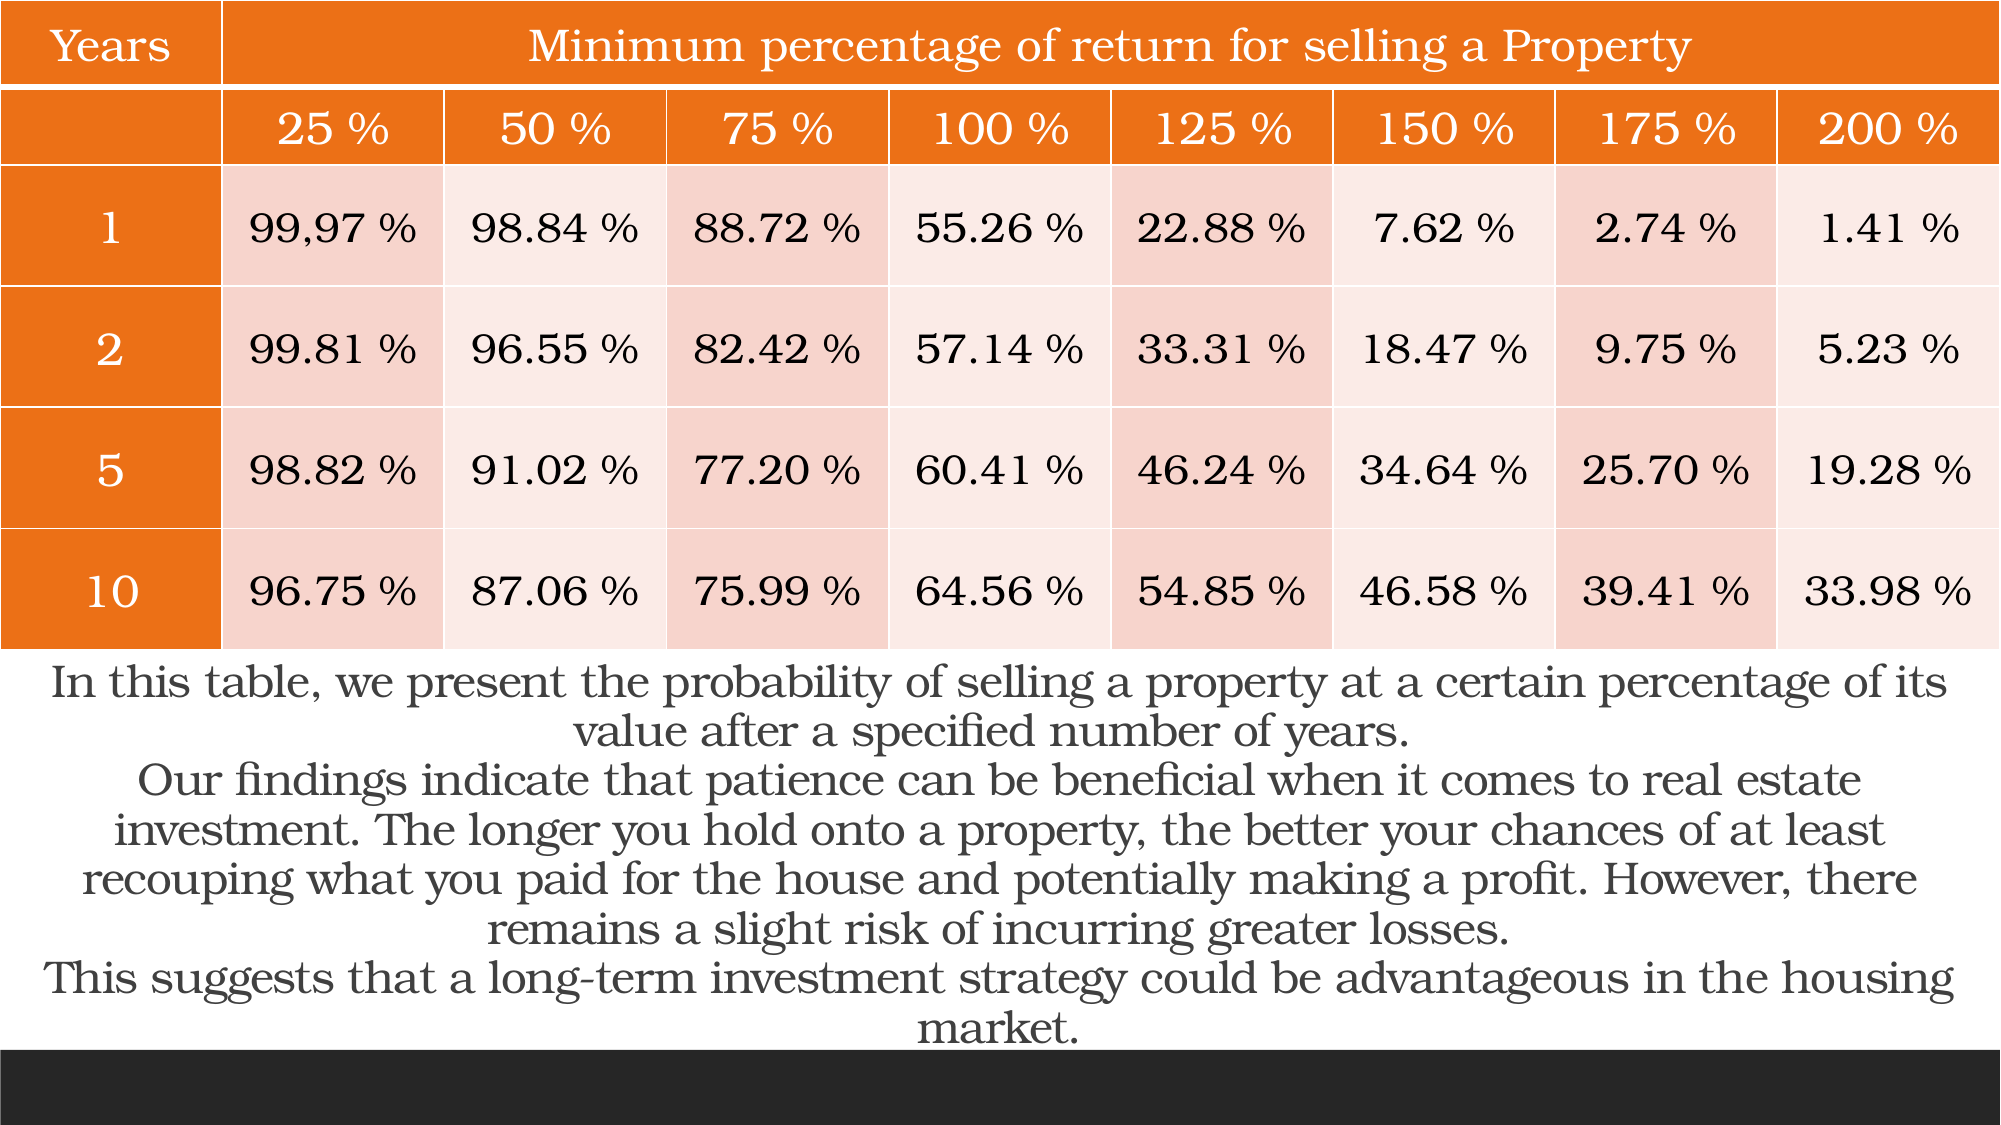

| Years | Minimum percentage of return for selling a Property |  |  |  |  |  |  |  |
| --- | --- | --- | --- | --- | --- | --- | --- | --- |
|  | 25 % | 50 % | 75 % | 100 % | 125 % | 150 % | 175 % | 200 % |
| 1 | 99,97 % | 98.84 % | 88.72 % | 55.26 % | 22.88 % | 7.62 % | 2.74 % | 1.41 % |
| 2 | 99.81 % | 96.55 % | 82.42 % | 57.14 % | 33.31 % | 18.47 % | 9.75 % | 5.23 % |
| 5 | 98.82 % | 91.02 % | 77.20 % | 60.41 % | 46.24 % | 34.64 % | 25.70 % | 19.28 % |
| 10 | 96.75 % | 87.06 % | 75.99 % | 64.56 % | 54.85 % | 46.58 % | 39.41 % | 33.98 % |
# In this table, we present the probability of selling a property at a certain percentage of its value after a specified number of years. Our findings indicate that patience can be beneficial when it comes to real estate investment. The longer you hold onto a property, the better your chances of at least recouping what you paid for the house and potentially making a profit. However, there remains a slight risk of incurring greater losses. This suggests that a long-term investment strategy could be advantageous in the housing market.